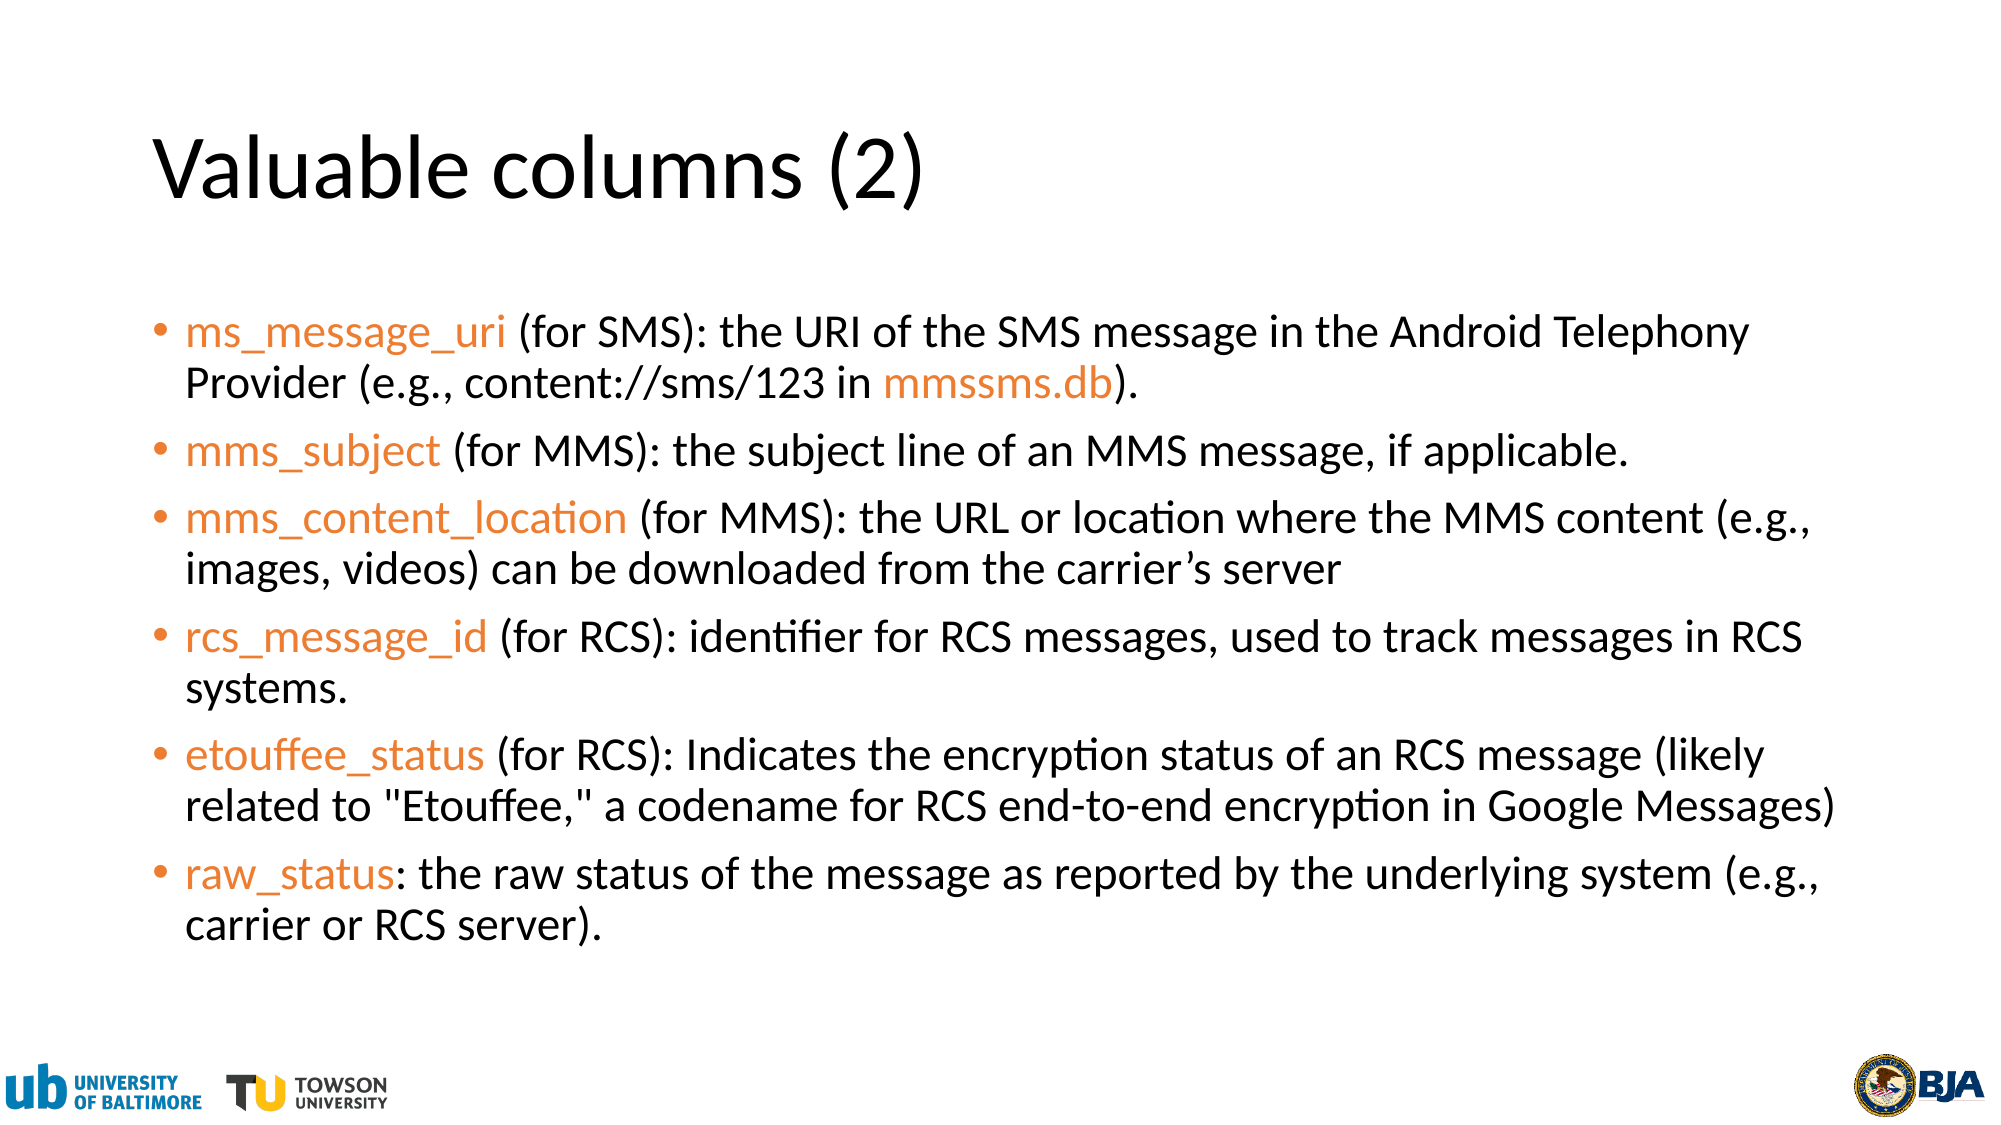

# Valuable columns (2)
ms_message_uri (for SMS): the URI of the SMS message in the Android Telephony Provider (e.g., content://sms/123 in mmssms.db).
mms_subject (for MMS): the subject line of an MMS message, if applicable.
mms_content_location (for MMS): the URL or location where the MMS content (e.g., images, videos) can be downloaded from the carrier’s server
rcs_message_id (for RCS): identifier for RCS messages, used to track messages in RCS systems.
etouffee_status (for RCS): Indicates the encryption status of an RCS message (likely related to "Etouffee," a codename for RCS end-to-end encryption in Google Messages)
raw_status: the raw status of the message as reported by the underlying system (e.g., carrier or RCS server).